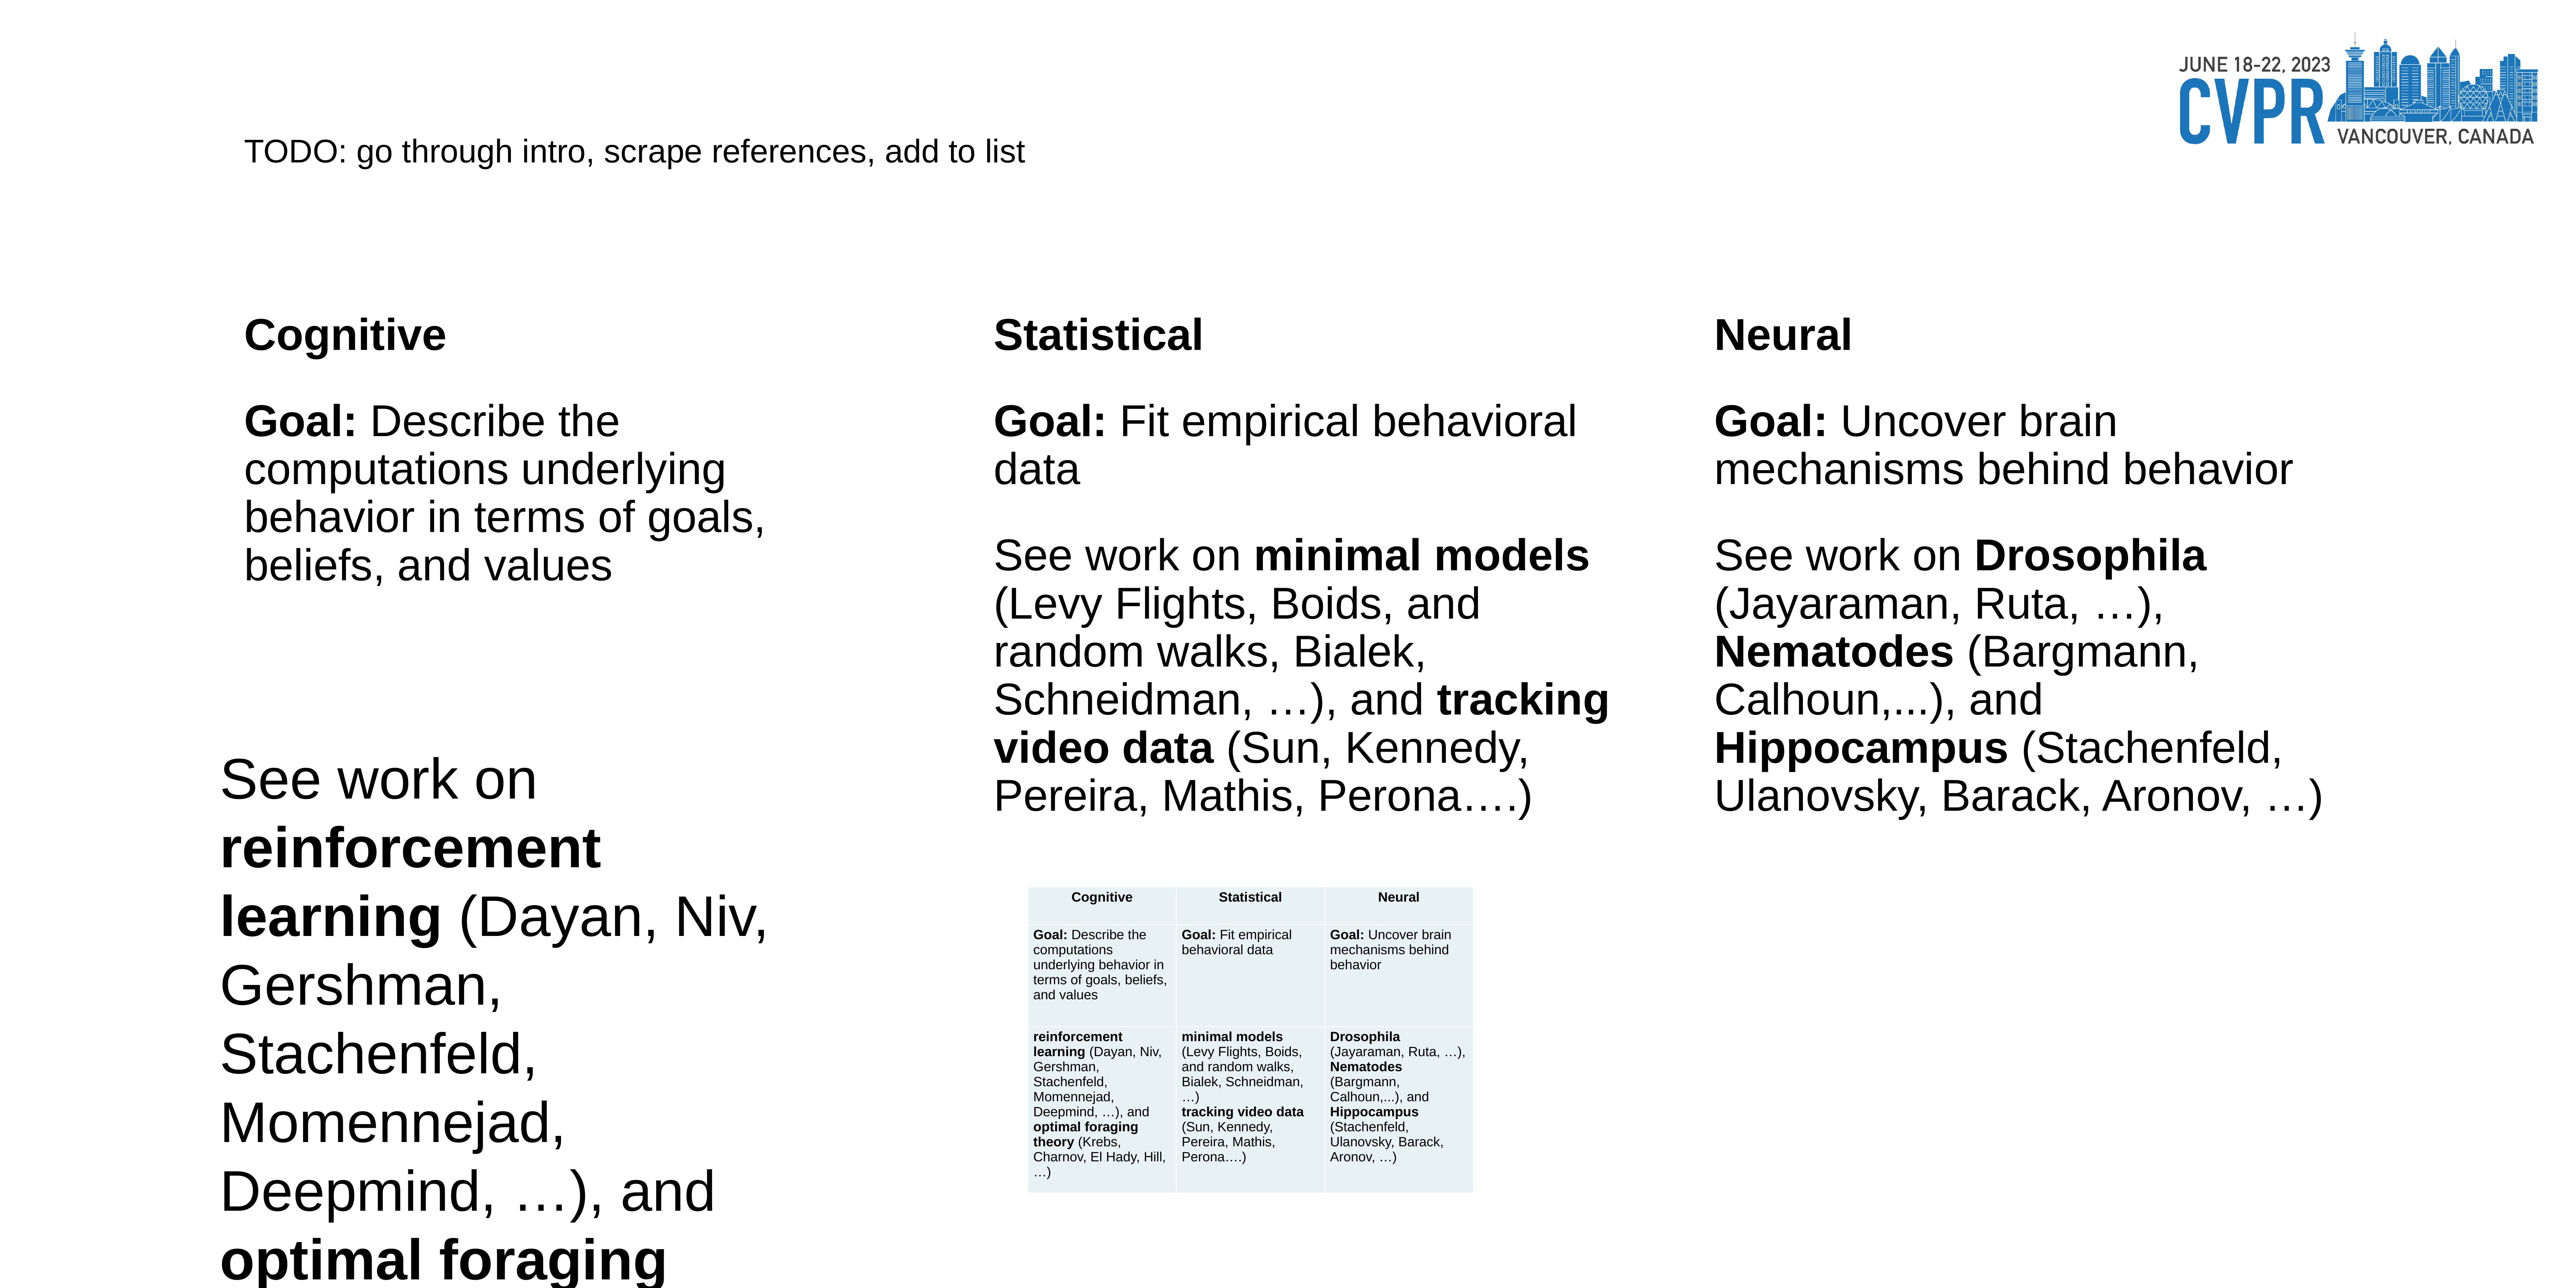

# TODO: go through intro, scrape references, add to list
Cognitive
Goal: Describe the computations underlying behavior in terms of goals, beliefs, and values
Statistical
Goal: Fit empirical behavioral data
See work on minimal models (Levy Flights, Boids, and random walks, Bialek, Schneidman, …), and tracking video data (Sun, Kennedy, Pereira, Mathis, Perona….)
Neural
Goal: Uncover brain mechanisms behind behavior
See work on Drosophila (Jayaraman, Ruta, …), Nematodes (Bargmann, Calhoun,...), and Hippocampus (Stachenfeld, Ulanovsky, Barack, Aronov, …)
See work on reinforcement learning (Dayan, Niv, Gershman, Stachenfeld, Momennejad, Deepmind, …), and optimal foraging theory (Krebs, Charnov, El Hady, Hill, …)
| Cognitive | Statistical | Neural |
| --- | --- | --- |
| Goal: Describe the computations underlying behavior in terms of goals, beliefs, and values | Goal: Fit empirical behavioral data | Goal: Uncover brain mechanisms behind behavior |
| reinforcement learning (Dayan, Niv, Gershman, Stachenfeld, Momennejad, Deepmind, …), and optimal foraging theory (Krebs, Charnov, El Hady, Hill, …) | minimal models (Levy Flights, Boids, and random walks, Bialek, Schneidman, …) tracking video data (Sun, Kennedy, Pereira, Mathis, Perona….) | Drosophila (Jayaraman, Ruta, …), Nematodes (Bargmann, Calhoun,...), and Hippocampus (Stachenfeld, Ulanovsky, Barack, Aronov, …) |